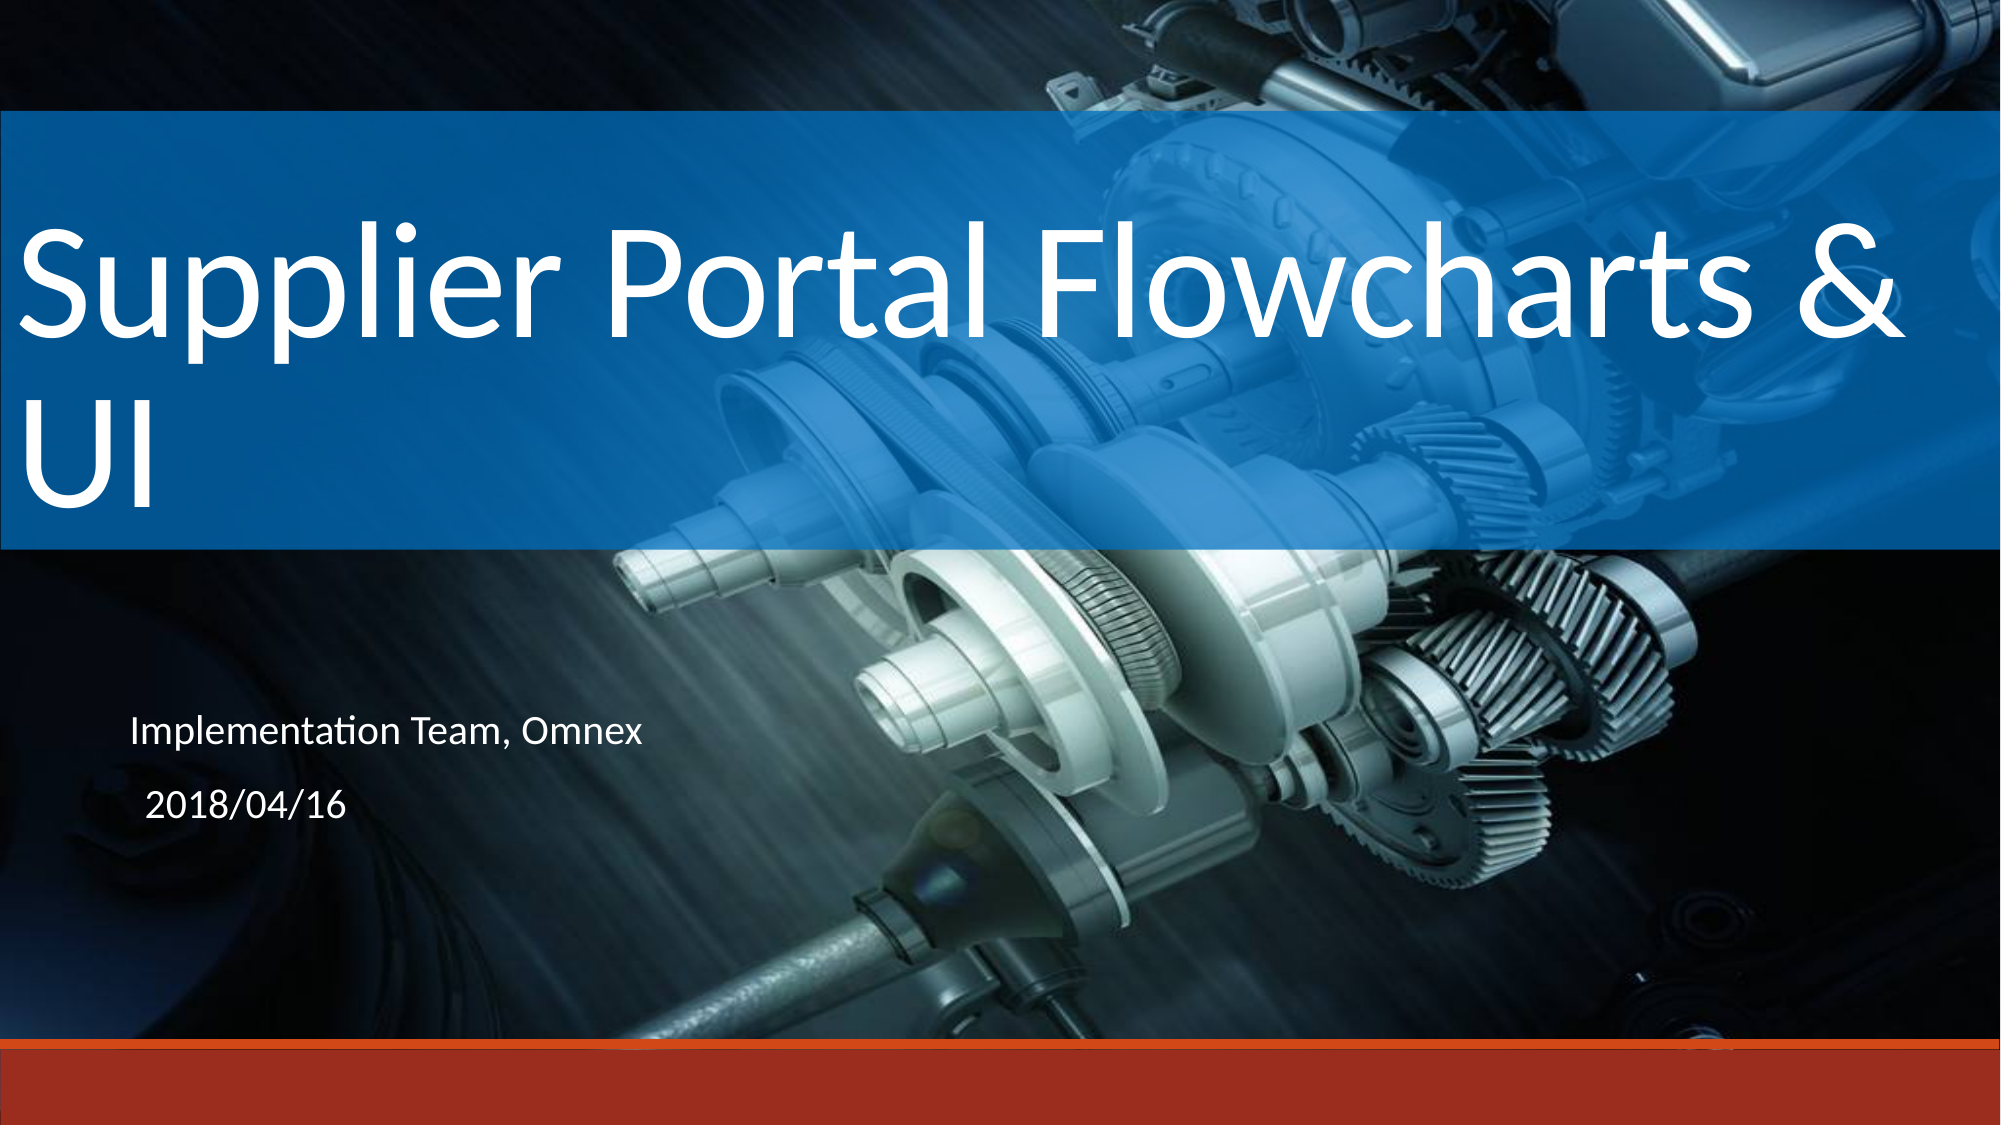

# Supplier Portal Flowcharts & UI
Implementation Team, Omnex
2018/04/16